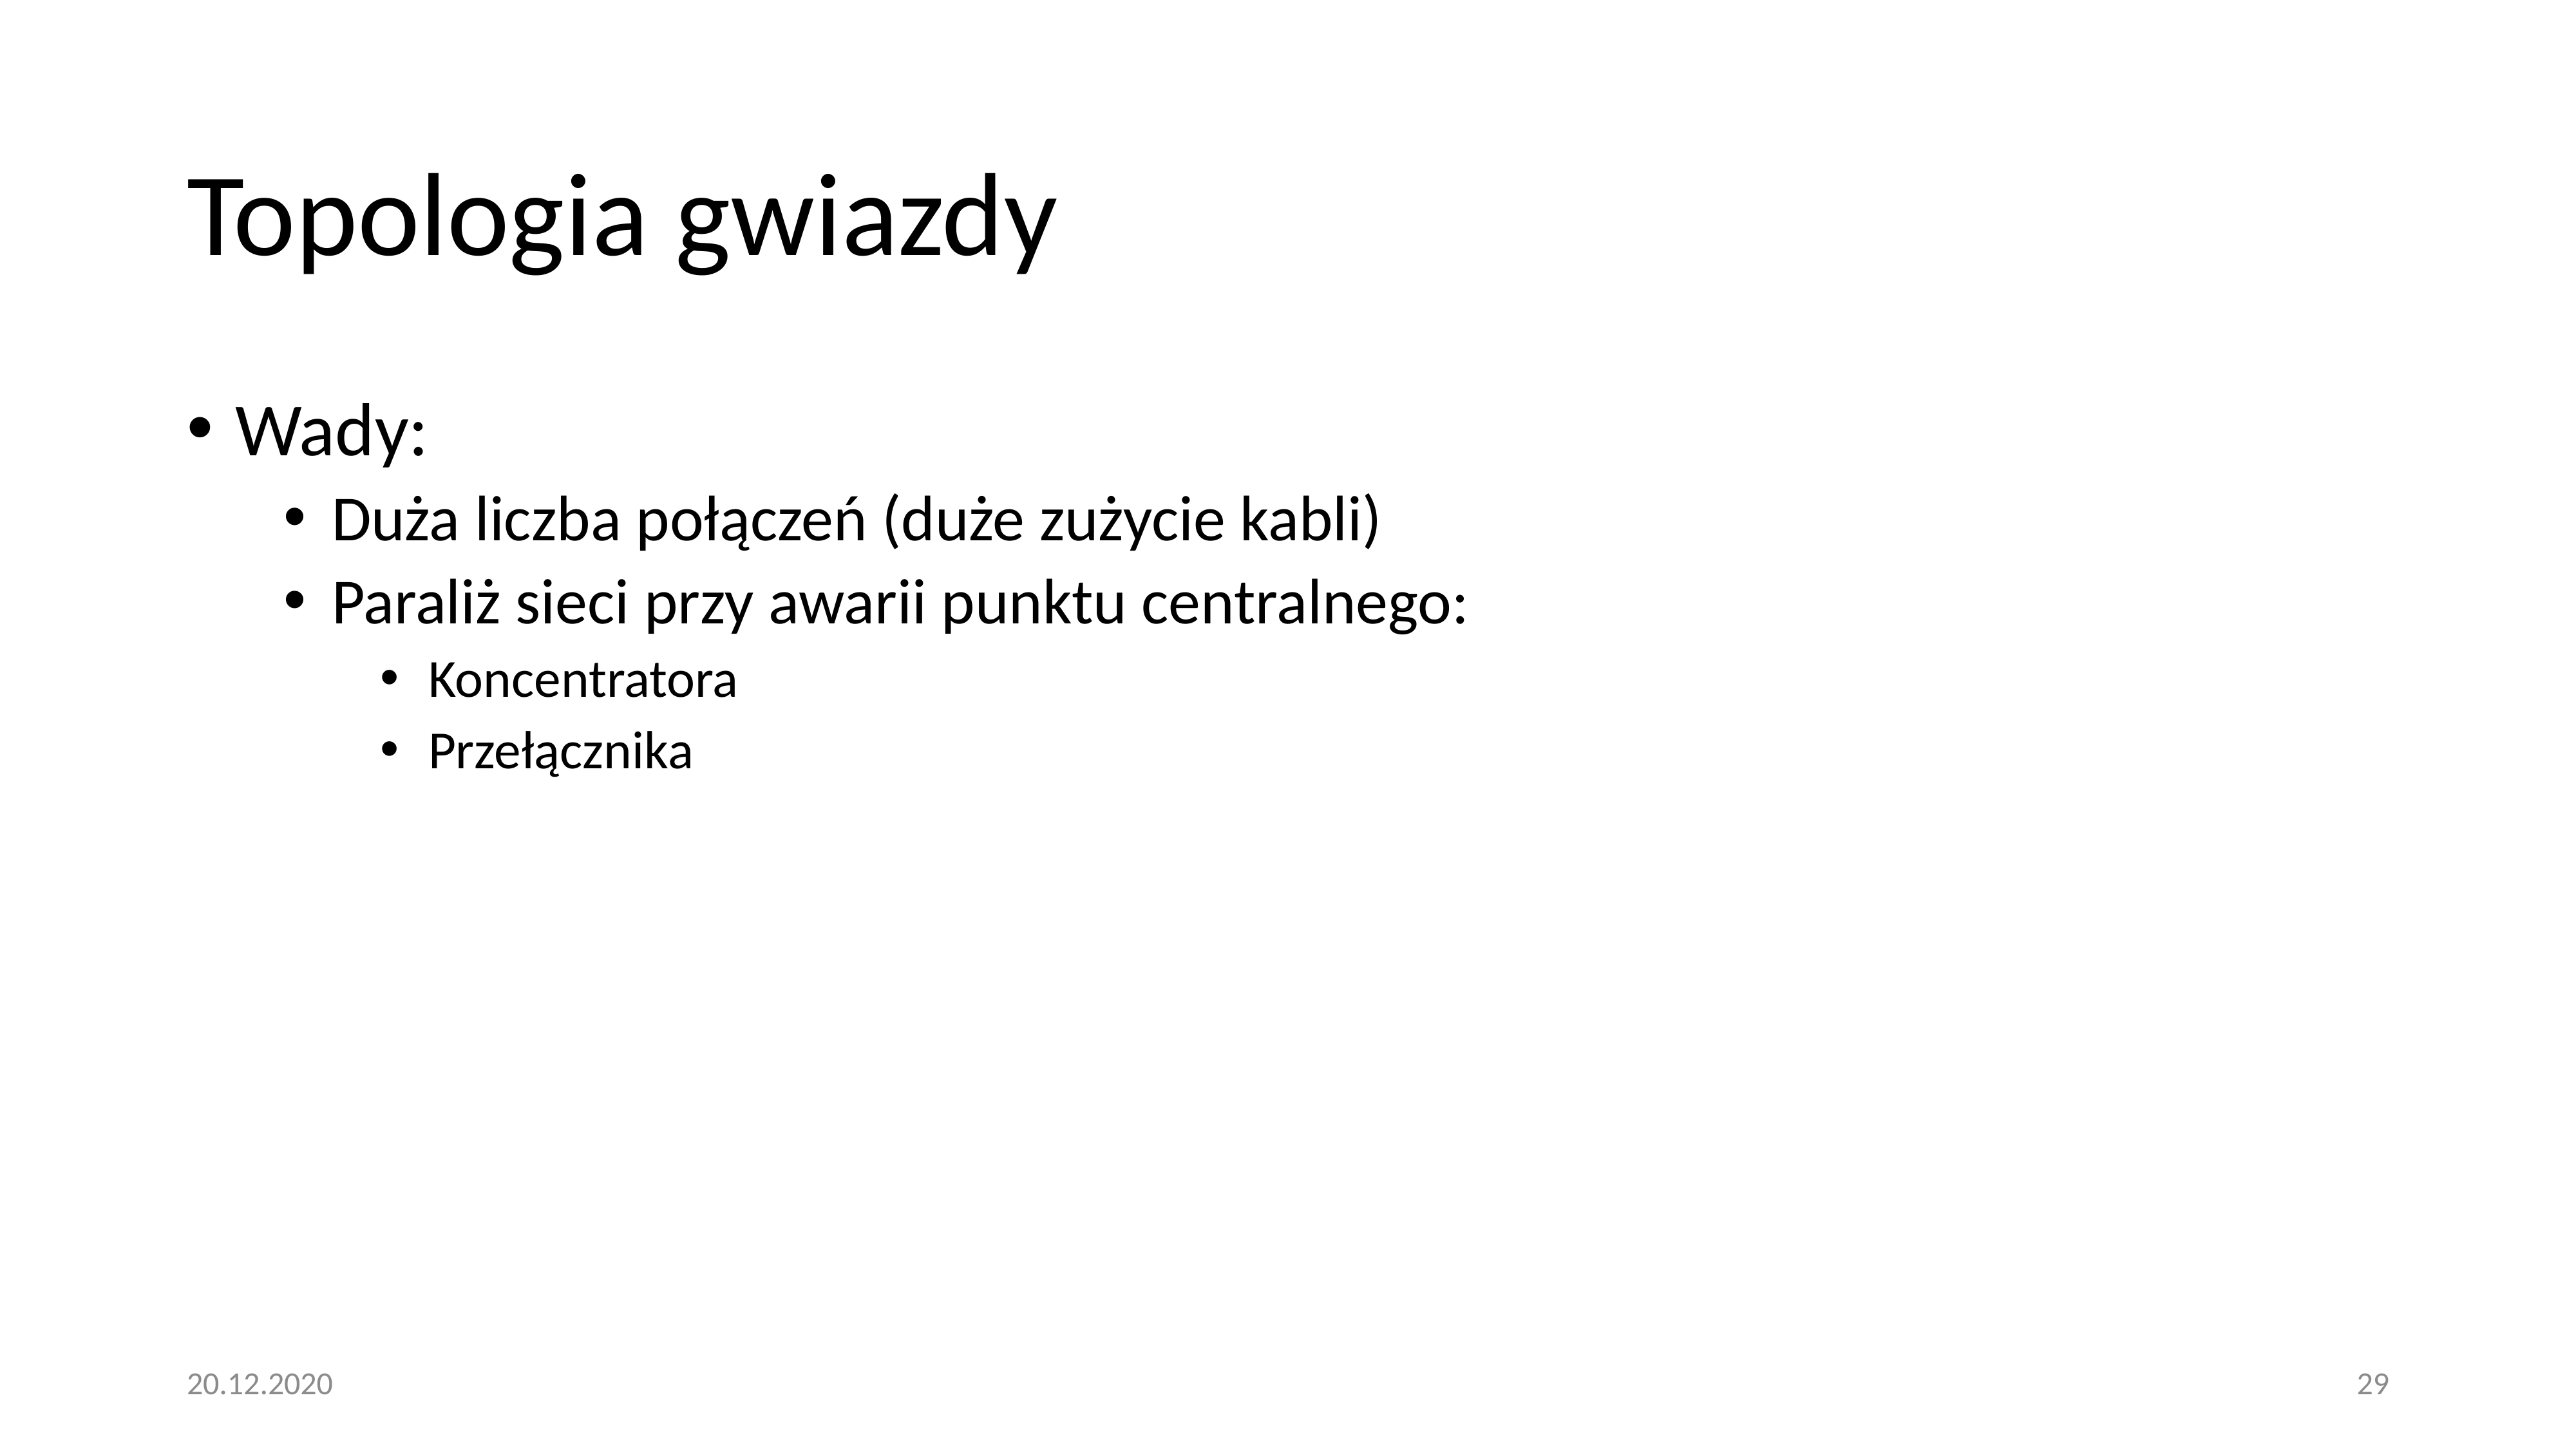

# Topologia gwiazdy
Wady:
Duża liczba połączeń (duże zużycie kabli)
Paraliż sieci przy awarii punktu centralnego:
Koncentratora
Przełącznika
20.12.2020
29